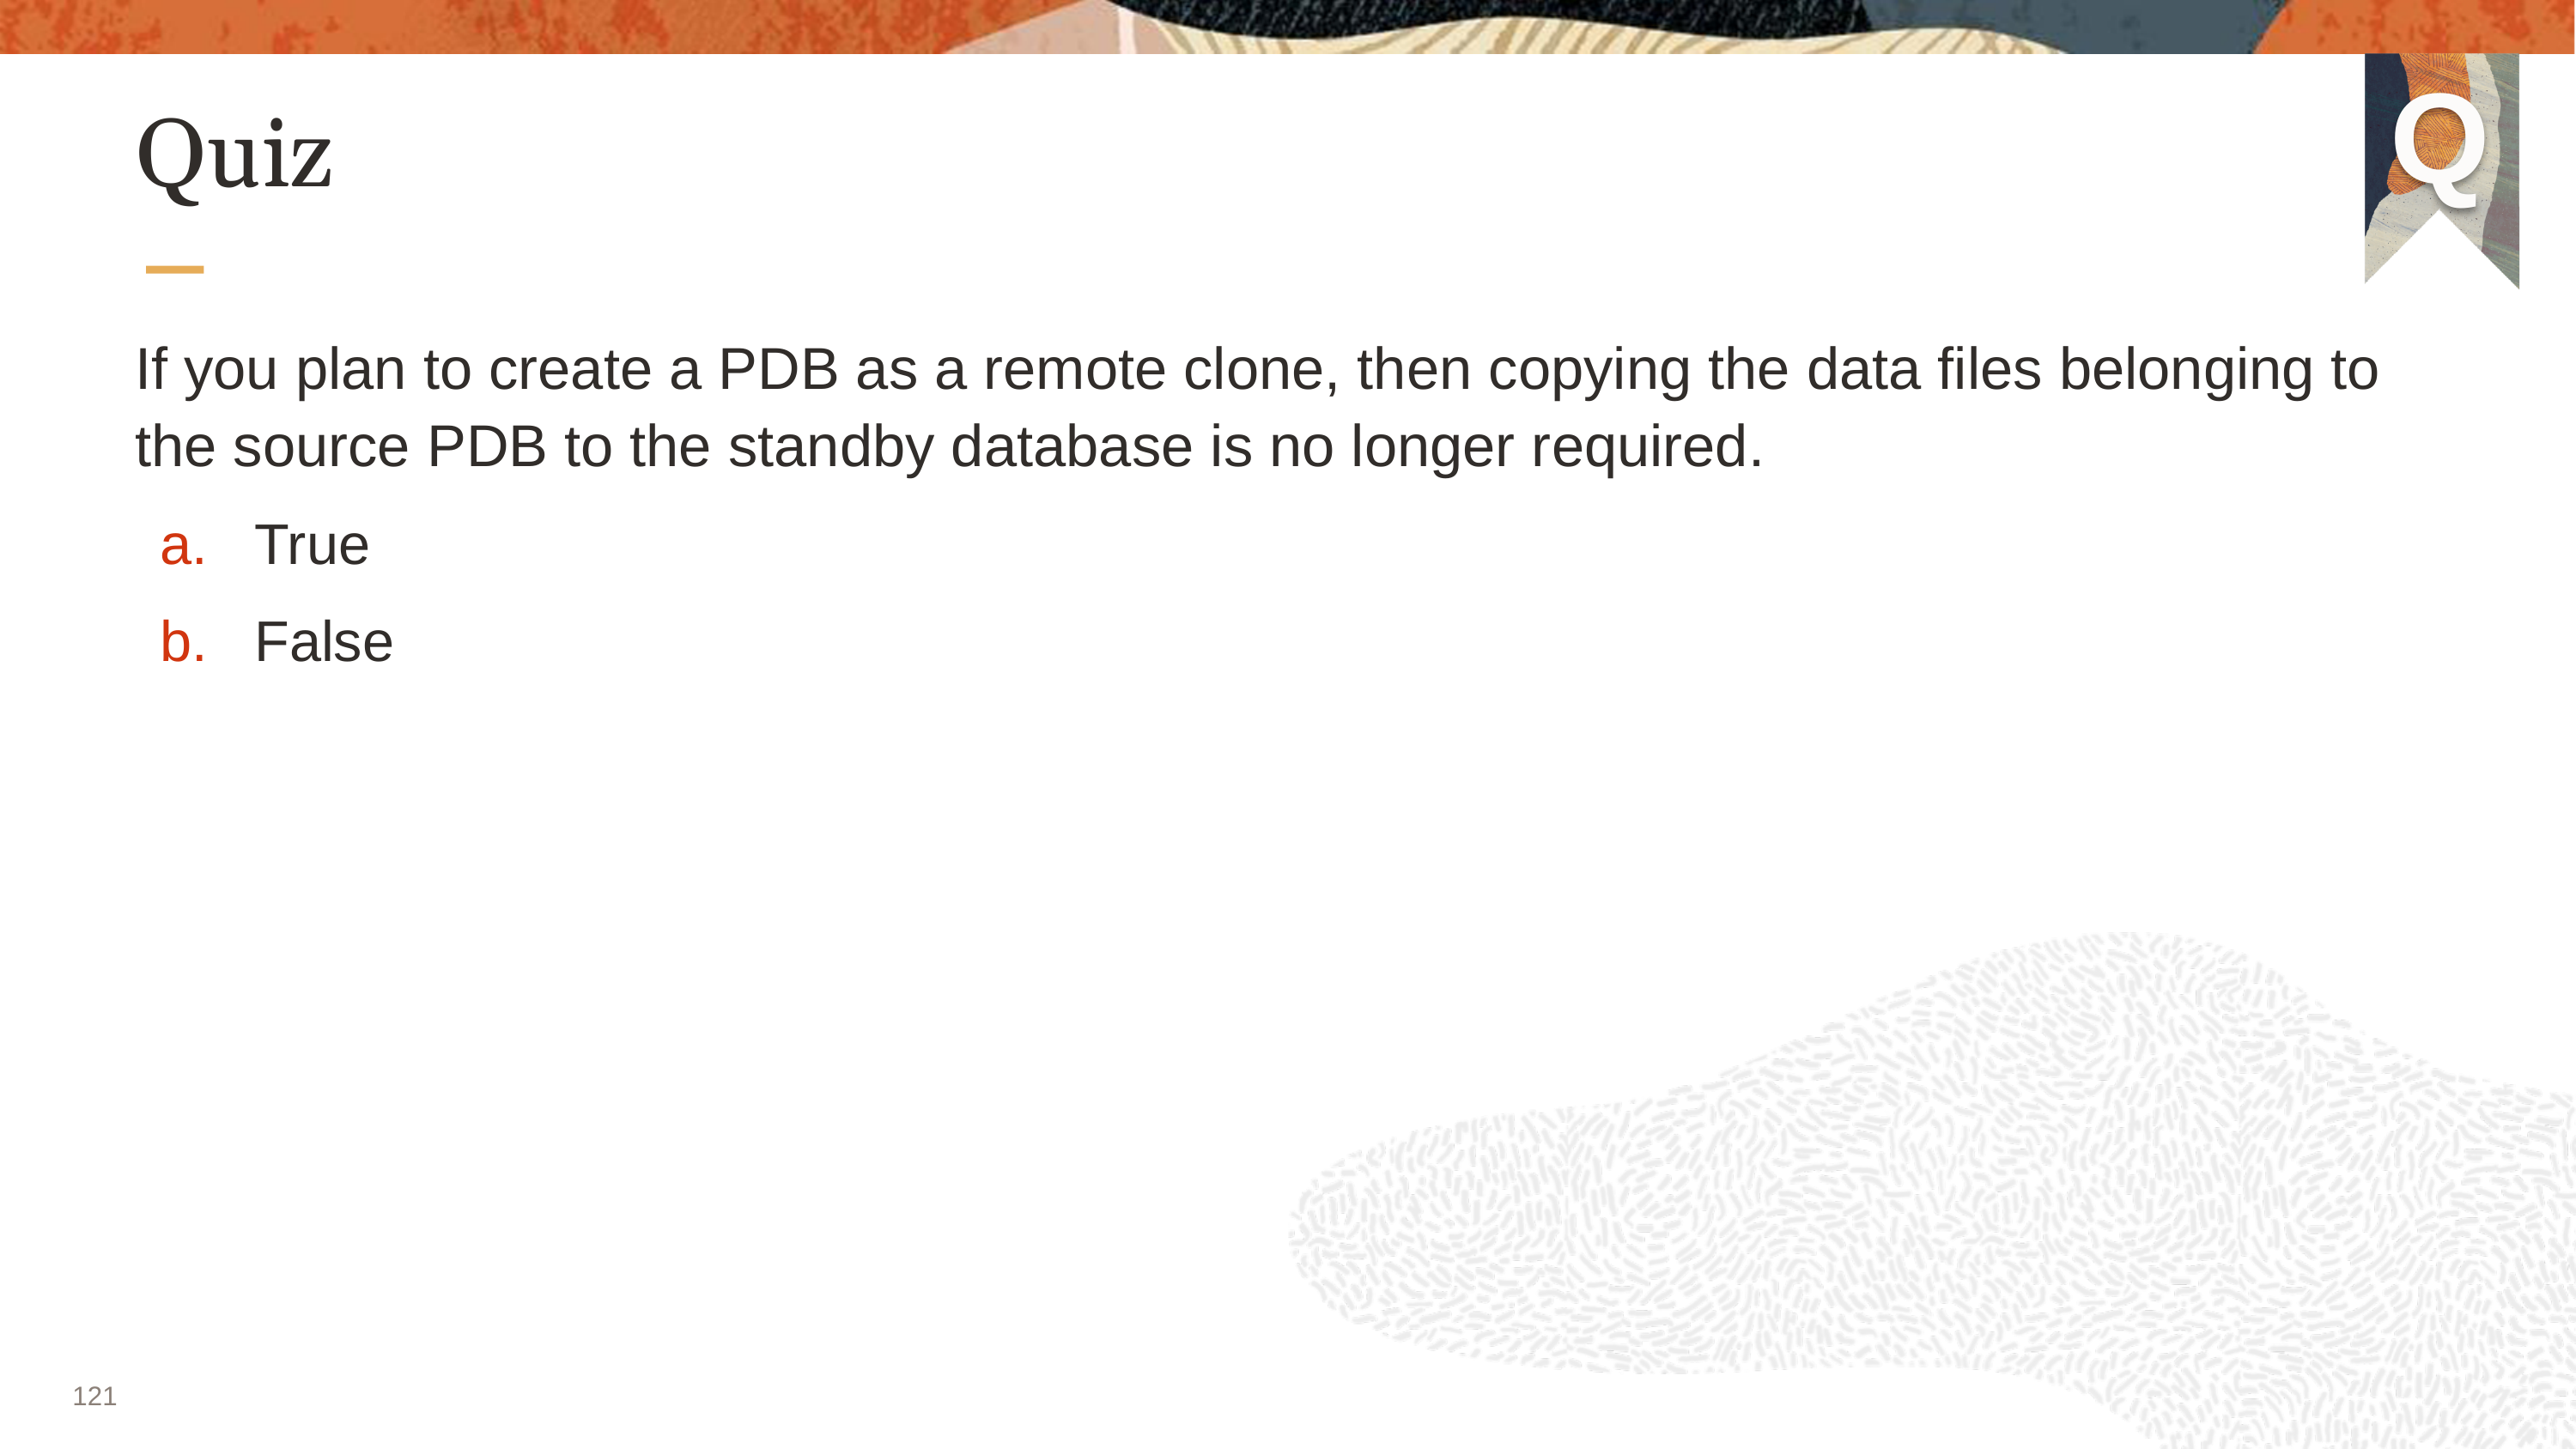

# Quiz
If you plan to create a PDB as a remote clone, then copying the data files belonging to the source PDB to the standby database is no longer required.
True
False